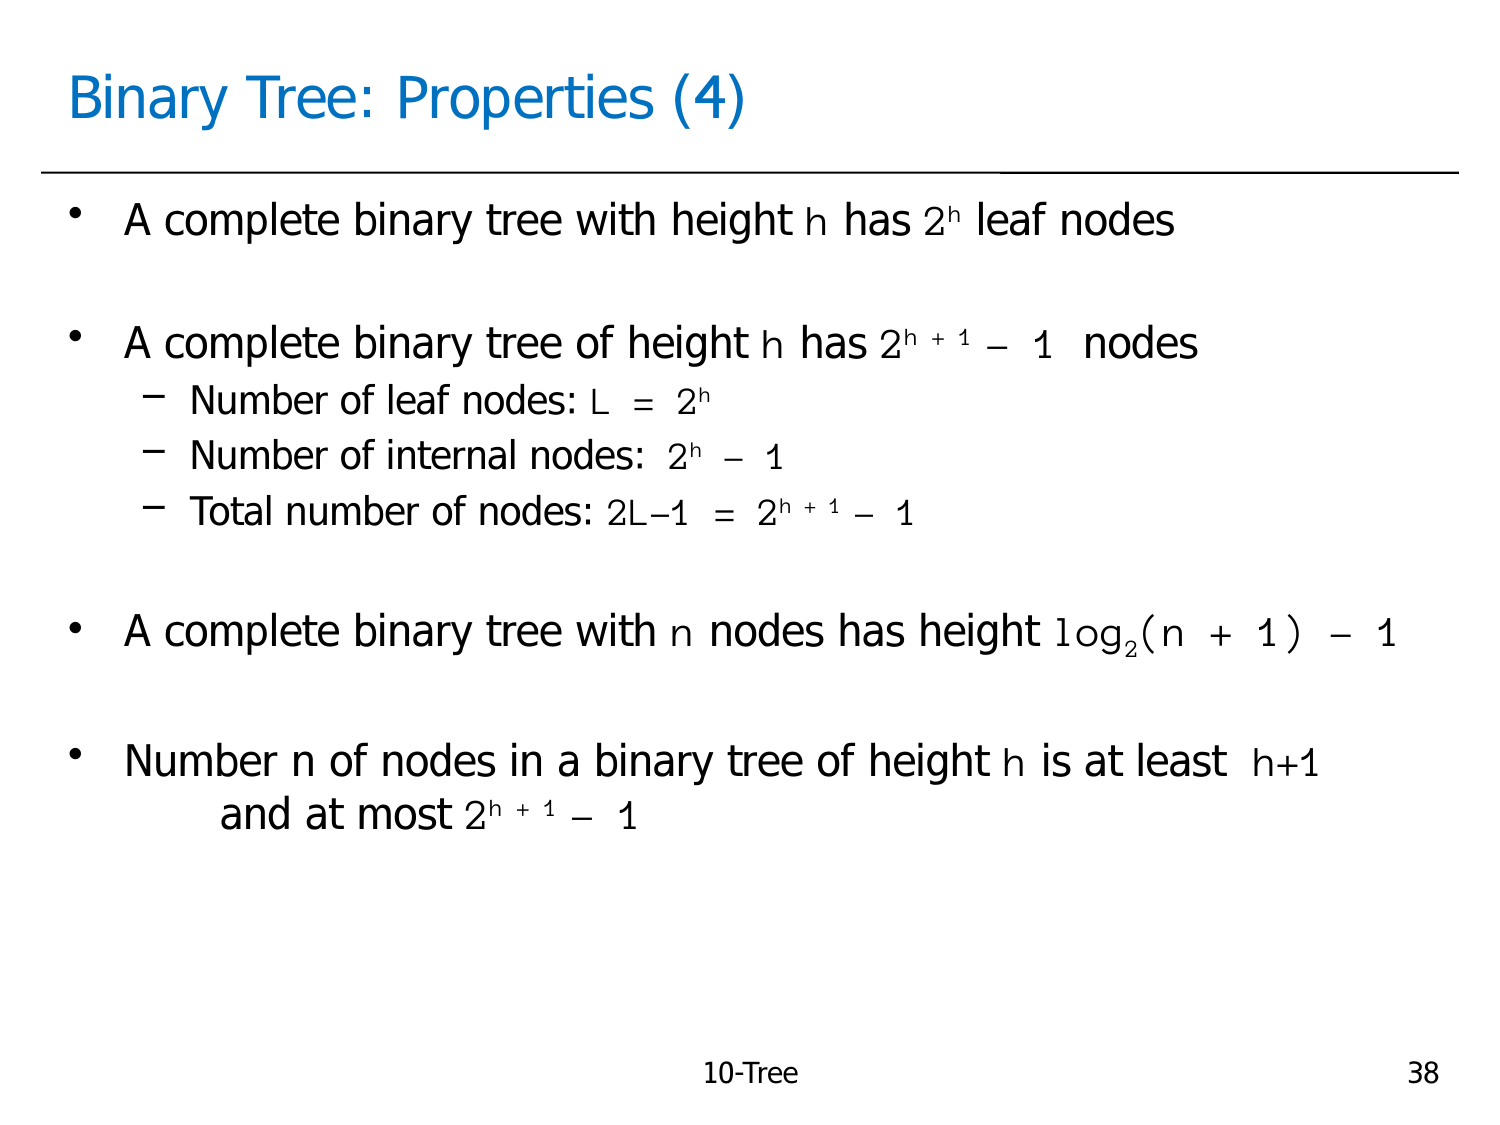

# Binary Tree: Properties (4)
A complete binary tree with height h has 2h leaf nodes

A complete binary tree of height h has 2h + 1 – 1 nodes
Number of leaf nodes: L = 2h
Number of internal nodes: 2h – 1
Total number of nodes: 2L-1 = 2h + 1 – 1

A complete binary tree with n nodes has height log2(n + 1) – 1

Number n of nodes in a binary tree of height h is at least  h+1               and at most 2h + 1 – 1
10-Tree
38